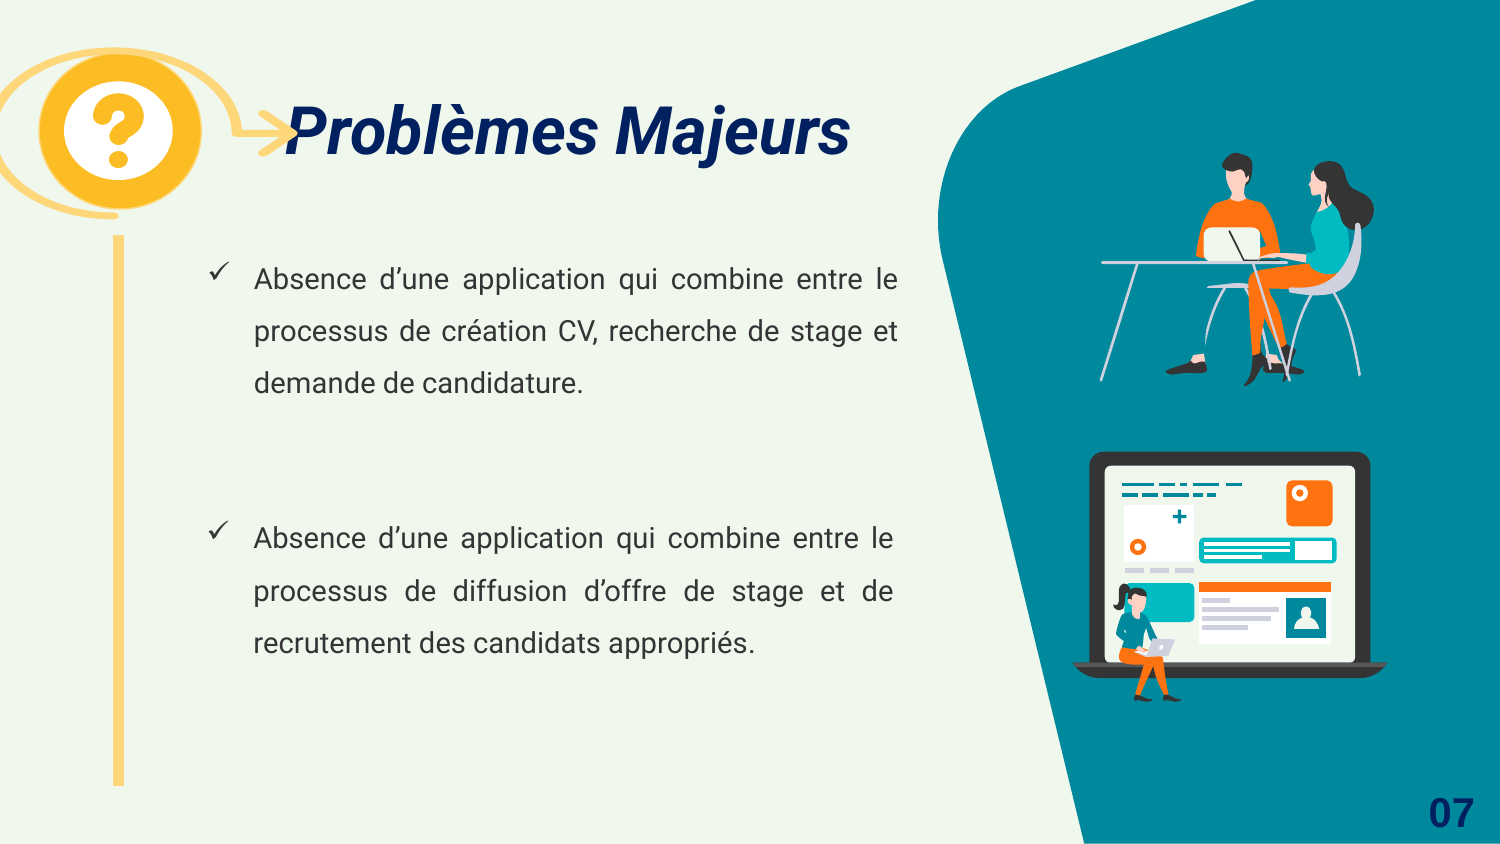

# Problèmes Majeurs

Absence d’une application qui combine entre le processus de création CV, recherche de stage et demande de candidature.

Absence d’une application qui combine entre le processus de diffusion d’offre de stage et de recrutement des candidats appropriés.
07